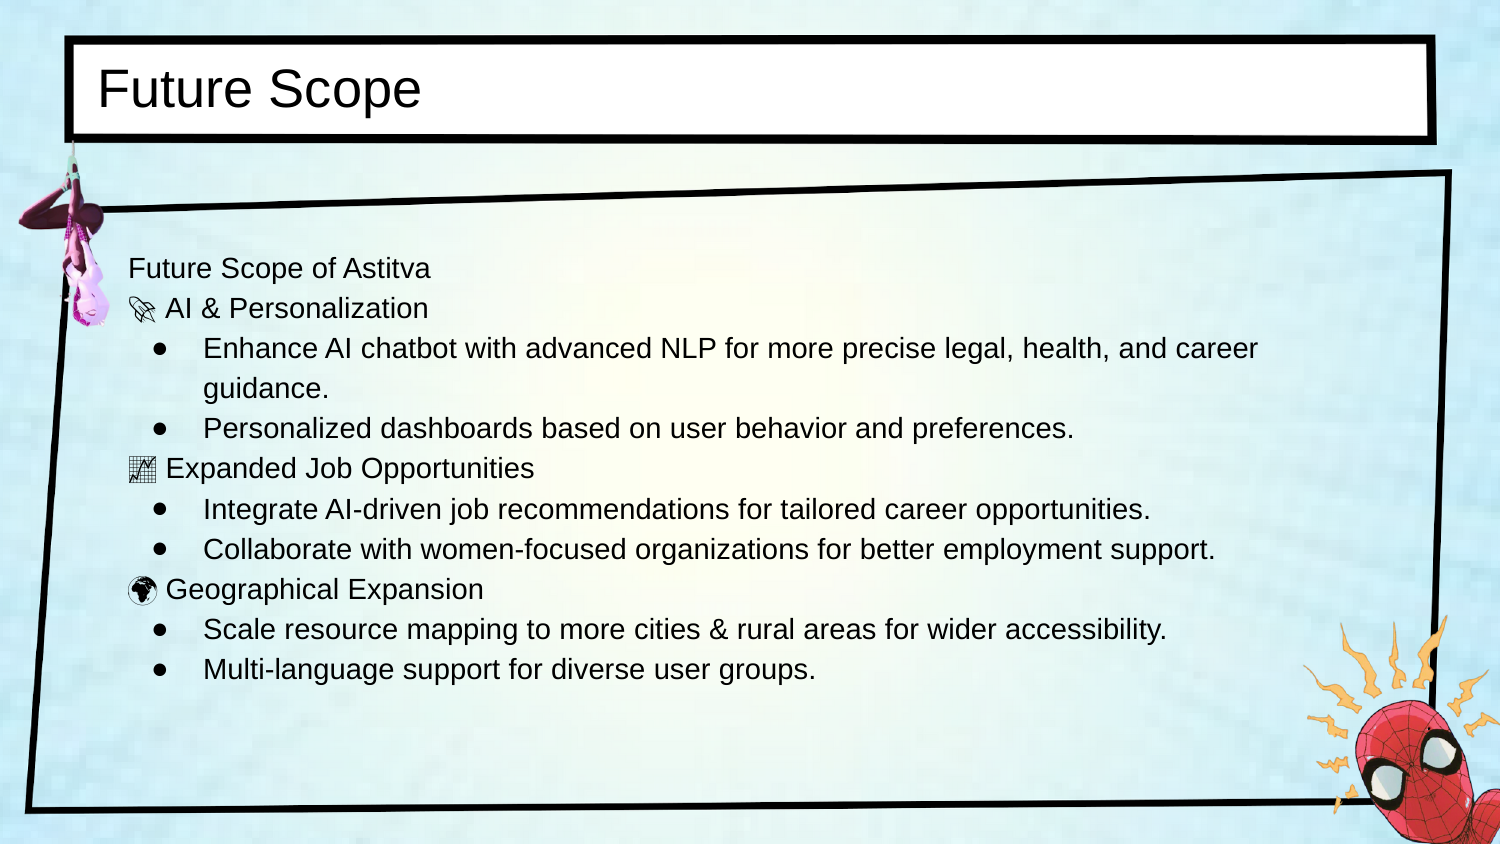

Future Scope
Future Scope of Astitva
🚀 AI & Personalization
Enhance AI chatbot with advanced NLP for more precise legal, health, and career guidance.
Personalized dashboards based on user behavior and preferences.
📈 Expanded Job Opportunities
Integrate AI-driven job recommendations for tailored career opportunities.
Collaborate with women-focused organizations for better employment support.
🌍 Geographical Expansion
Scale resource mapping to more cities & rural areas for wider accessibility.
Multi-language support for diverse user groups.